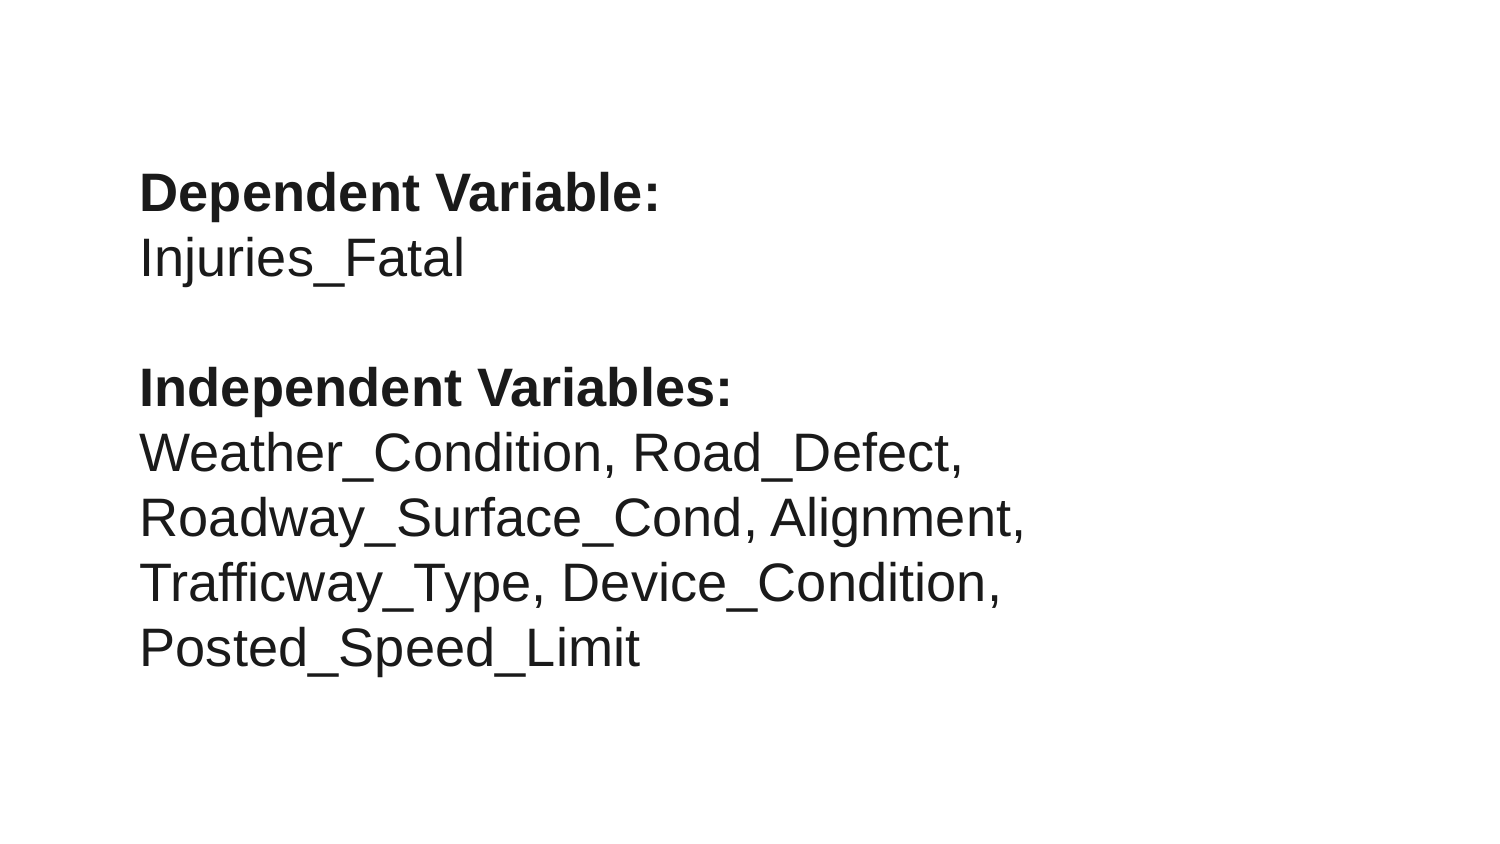

# Dependent Variable:
Injuries_Fatal

Independent Variables:
Weather_Condition, Road_Defect, Roadway_Surface_Cond, Alignment, Trafficway_Type, Device_Condition, Posted_Speed_Limit